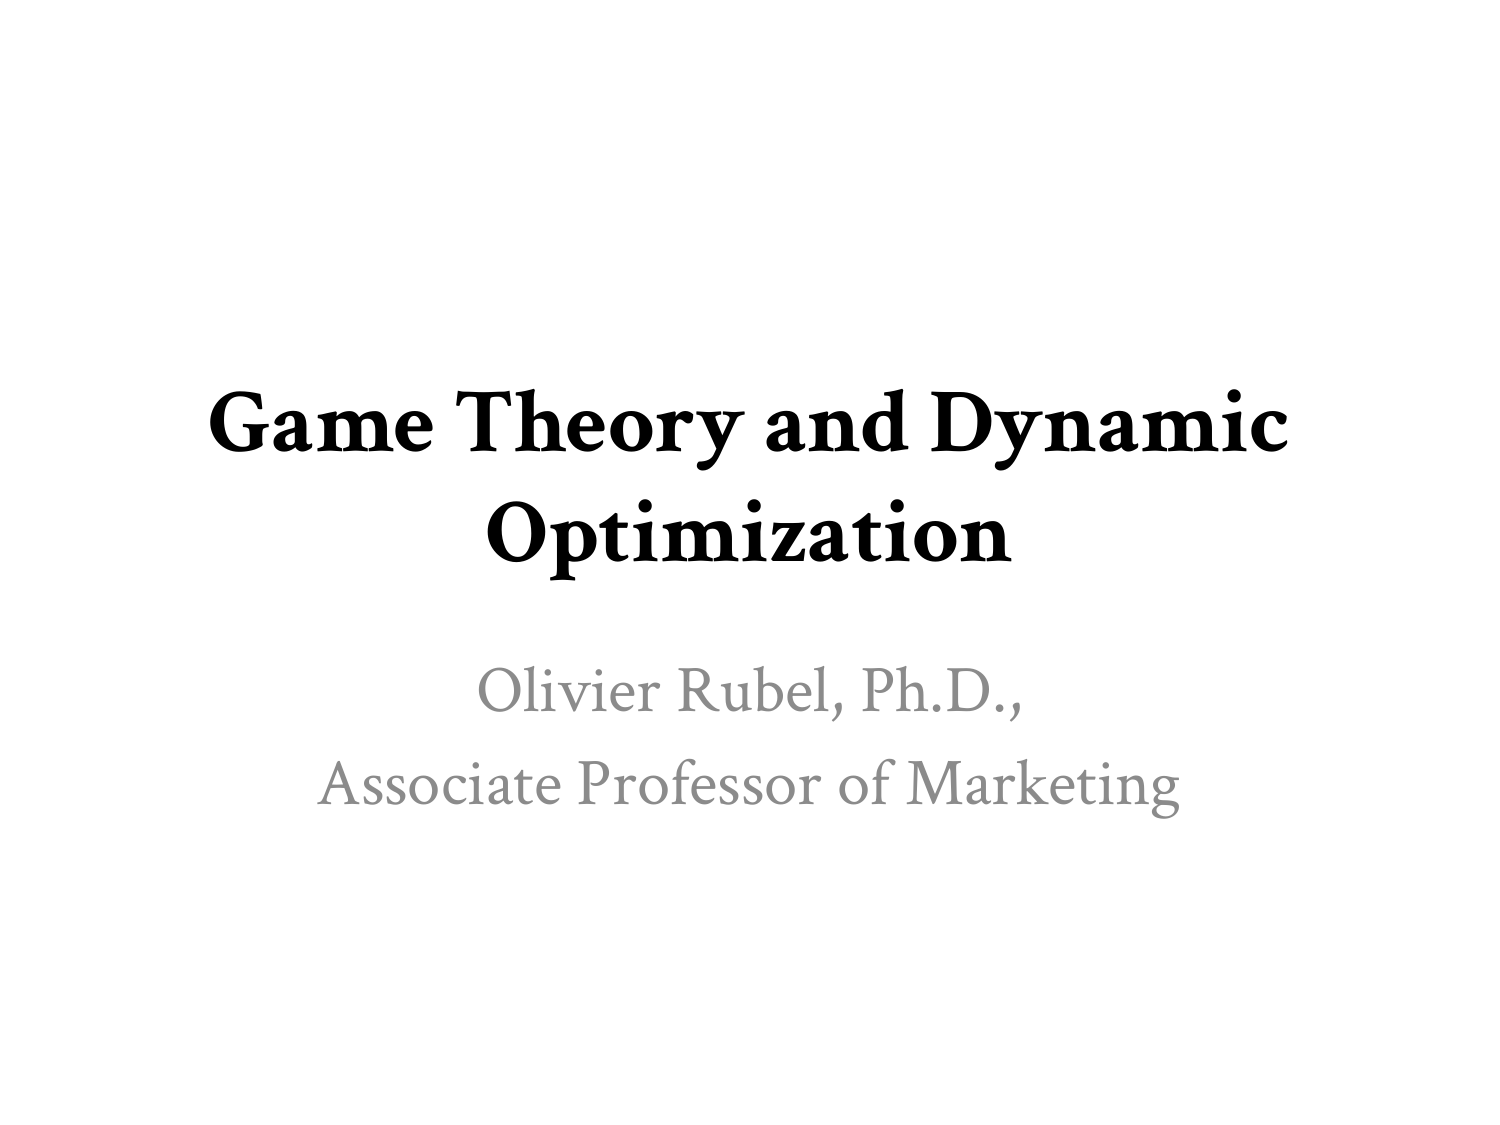

# Game Theory and Dynamic Optimization
Olivier Rubel, Ph.D.,
Associate Professor of Marketing